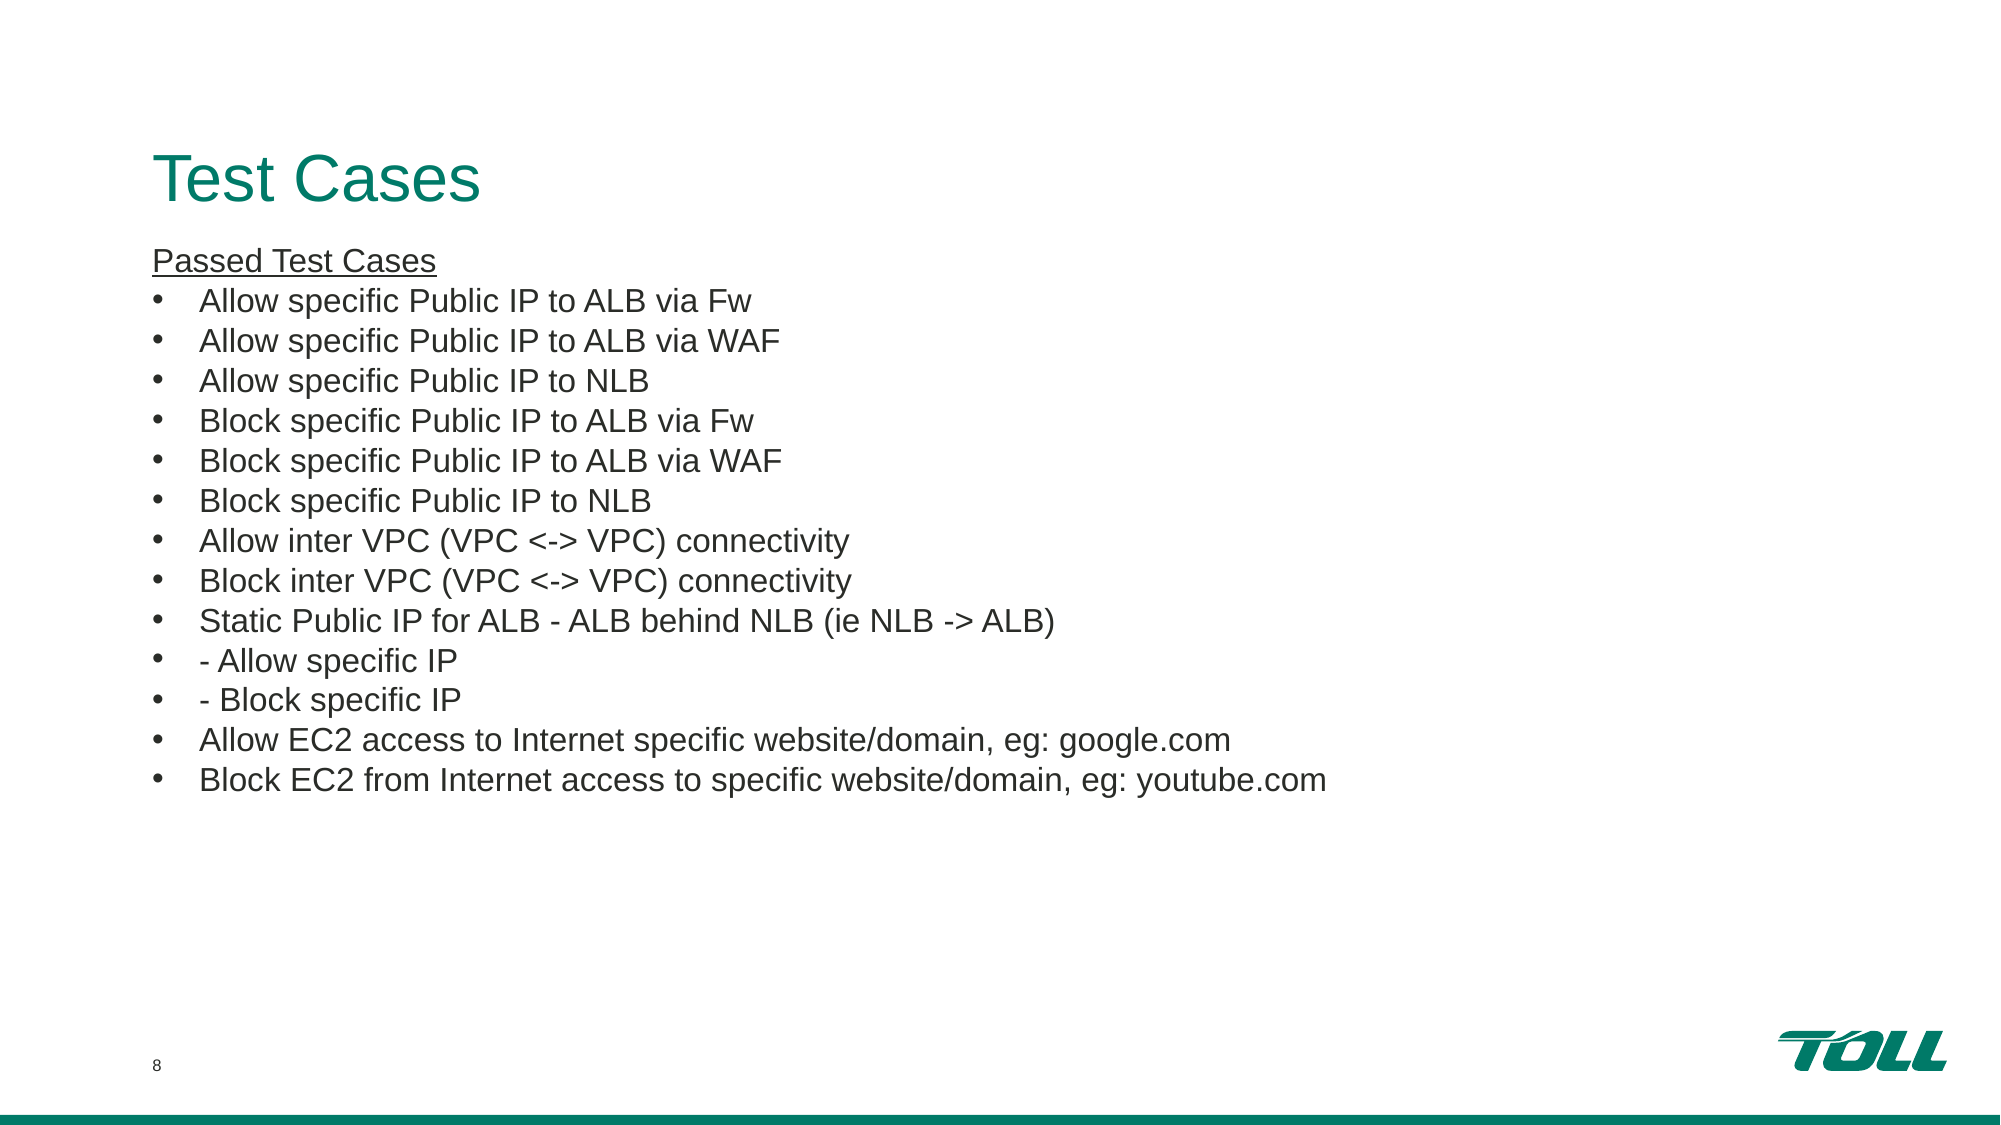

# Test Cases
Passed Test Cases
Allow specific Public IP to ALB via Fw
Allow specific Public IP to ALB via WAF
Allow specific Public IP to NLB
Block specific Public IP to ALB via Fw
Block specific Public IP to ALB via WAF
Block specific Public IP to NLB
Allow inter VPC (VPC <-> VPC) connectivity
Block inter VPC (VPC <-> VPC) connectivity
Static Public IP for ALB - ALB behind NLB (ie NLB -> ALB)
- Allow specific IP
- Block specific IP
Allow EC2 access to Internet specific website/domain, eg: google.com
Block EC2 from Internet access to specific website/domain, eg: youtube.com

8